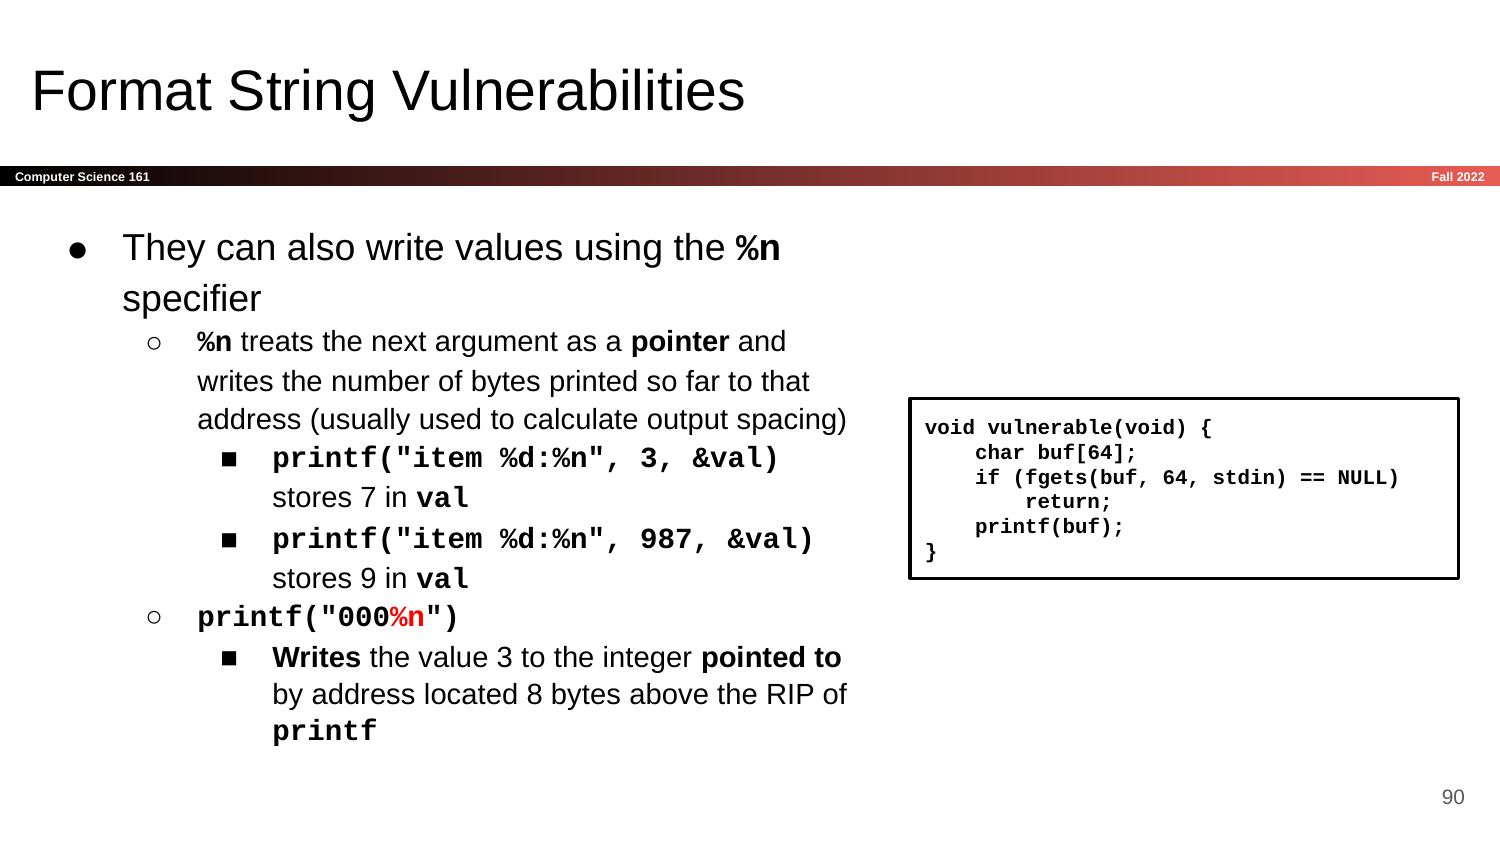

# Format String Vulnerabilities
They can also write values using the %n specifier
%n treats the next argument as a pointer and writes the number of bytes printed so far to that address (usually used to calculate output spacing)
printf("item %d:%n", 3, &val) stores 7 in val
printf("item %d:%n", 987, &val) stores 9 in val
printf("000%n")
Writes the value 3 to the integer pointed to by address located 8 bytes above the RIP of printf
void vulnerable(void) {
    char buf[64];
    if (fgets(buf, 64, stdin) == NULL)
        return;
    printf(buf);
}
90